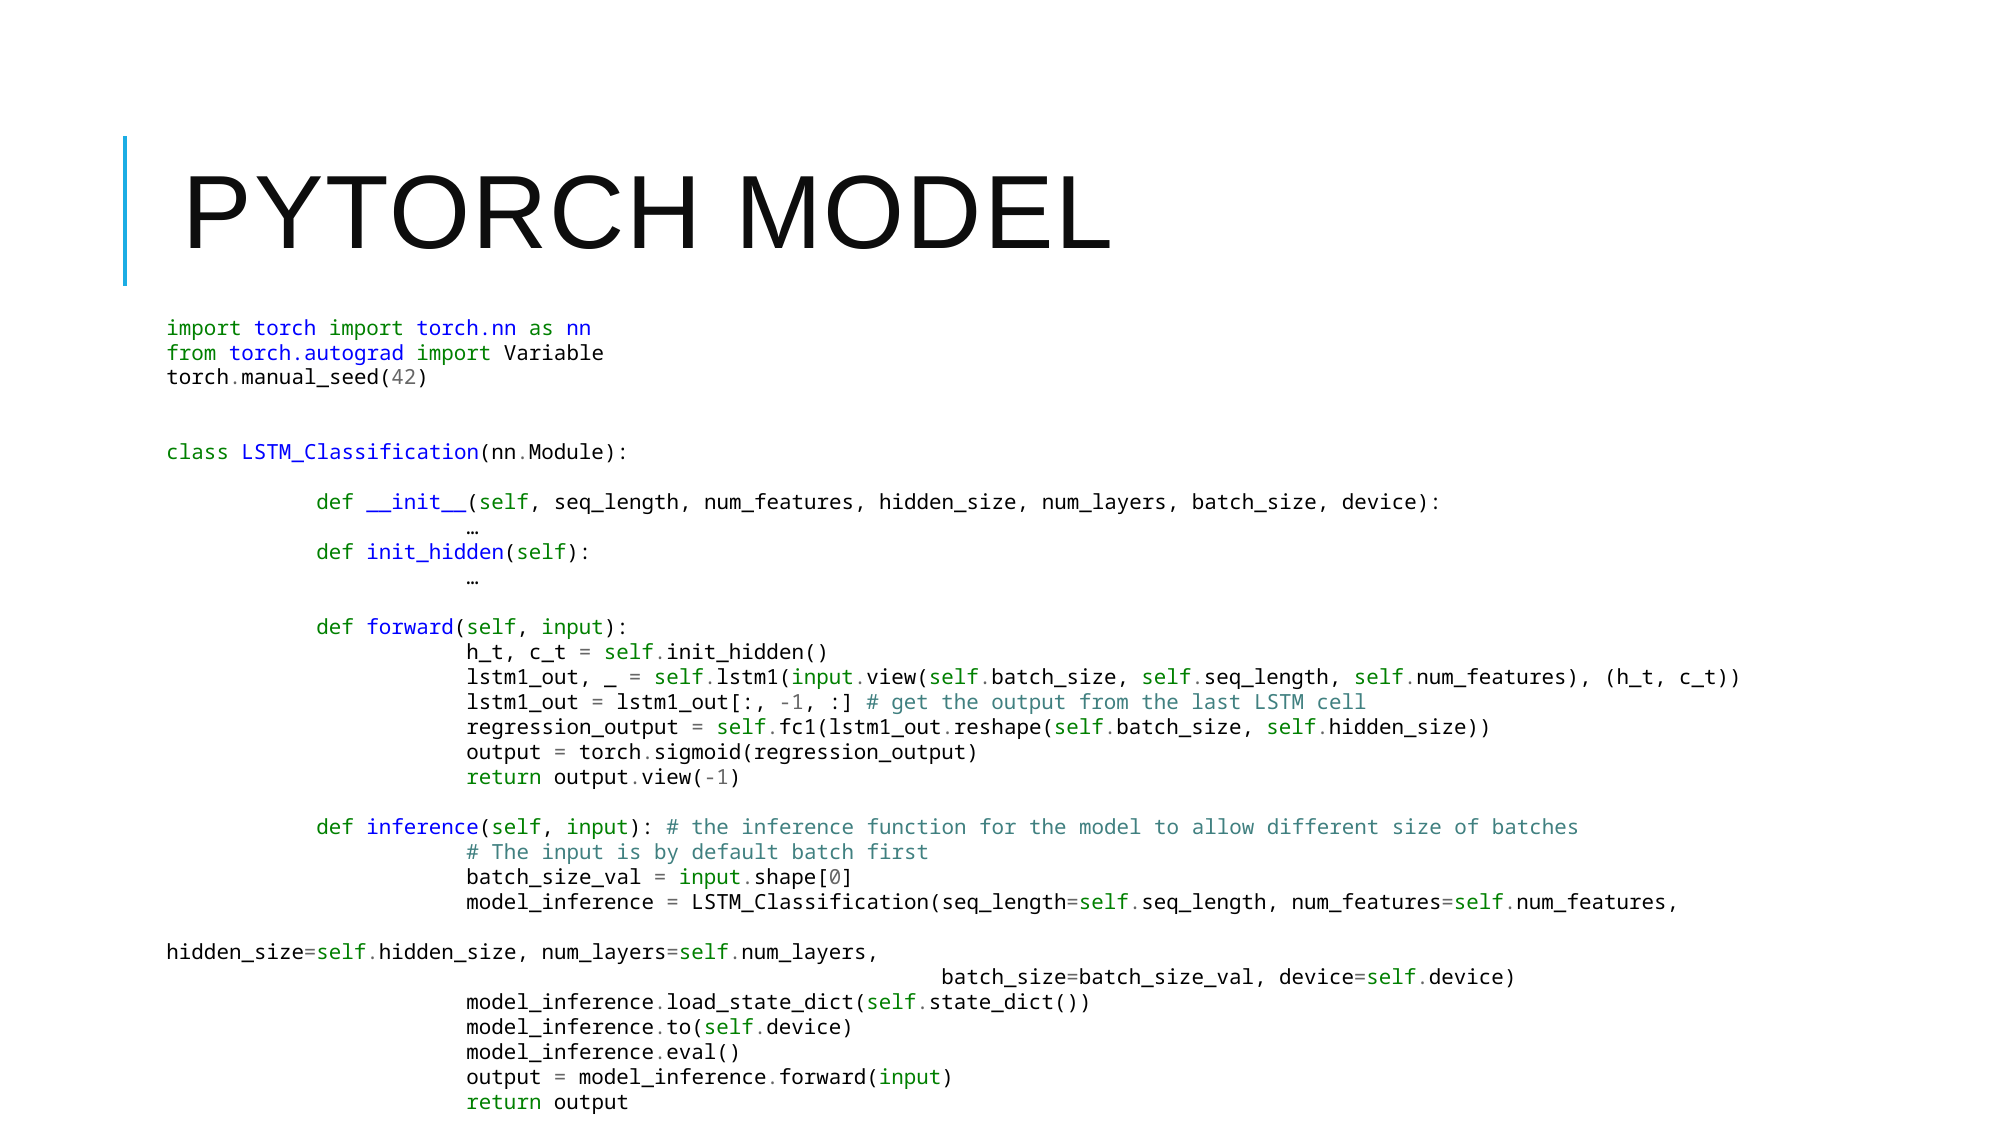

# PyTorch model

import torch import torch.nn as nn
from torch.autograd import Variable
torch.manual_seed(42)

class LSTM_Classification(nn.Module):

	def __init__(self, seq_length, num_features, hidden_size, num_layers, batch_size, device):
		…
	def init_hidden(self):
		…

	def forward(self, input):
		h_t, c_t = self.init_hidden()
		lstm1_out, _ = self.lstm1(input.view(self.batch_size, self.seq_length, self.num_features), (h_t, c_t))
		lstm1_out = lstm1_out[:, -1, :] # get the output from the last LSTM cell
		regression_output = self.fc1(lstm1_out.reshape(self.batch_size, self.hidden_size))
		output = torch.sigmoid(regression_output)
		return output.view(-1)

	def inference(self, input): # the inference function for the model to allow different size of batches
		# The input is by default batch first
		batch_size_val = input.shape[0]
		model_inference = LSTM_Classification(seq_length=self.seq_length, num_features=self.num_features, 												  hidden_size=self.hidden_size, num_layers=self.num_layers, 												  batch_size=batch_size_val, device=self.device)
		model_inference.load_state_dict(self.state_dict())
		model_inference.to(self.device)
		model_inference.eval()
		output = model_inference.forward(input)
		return output